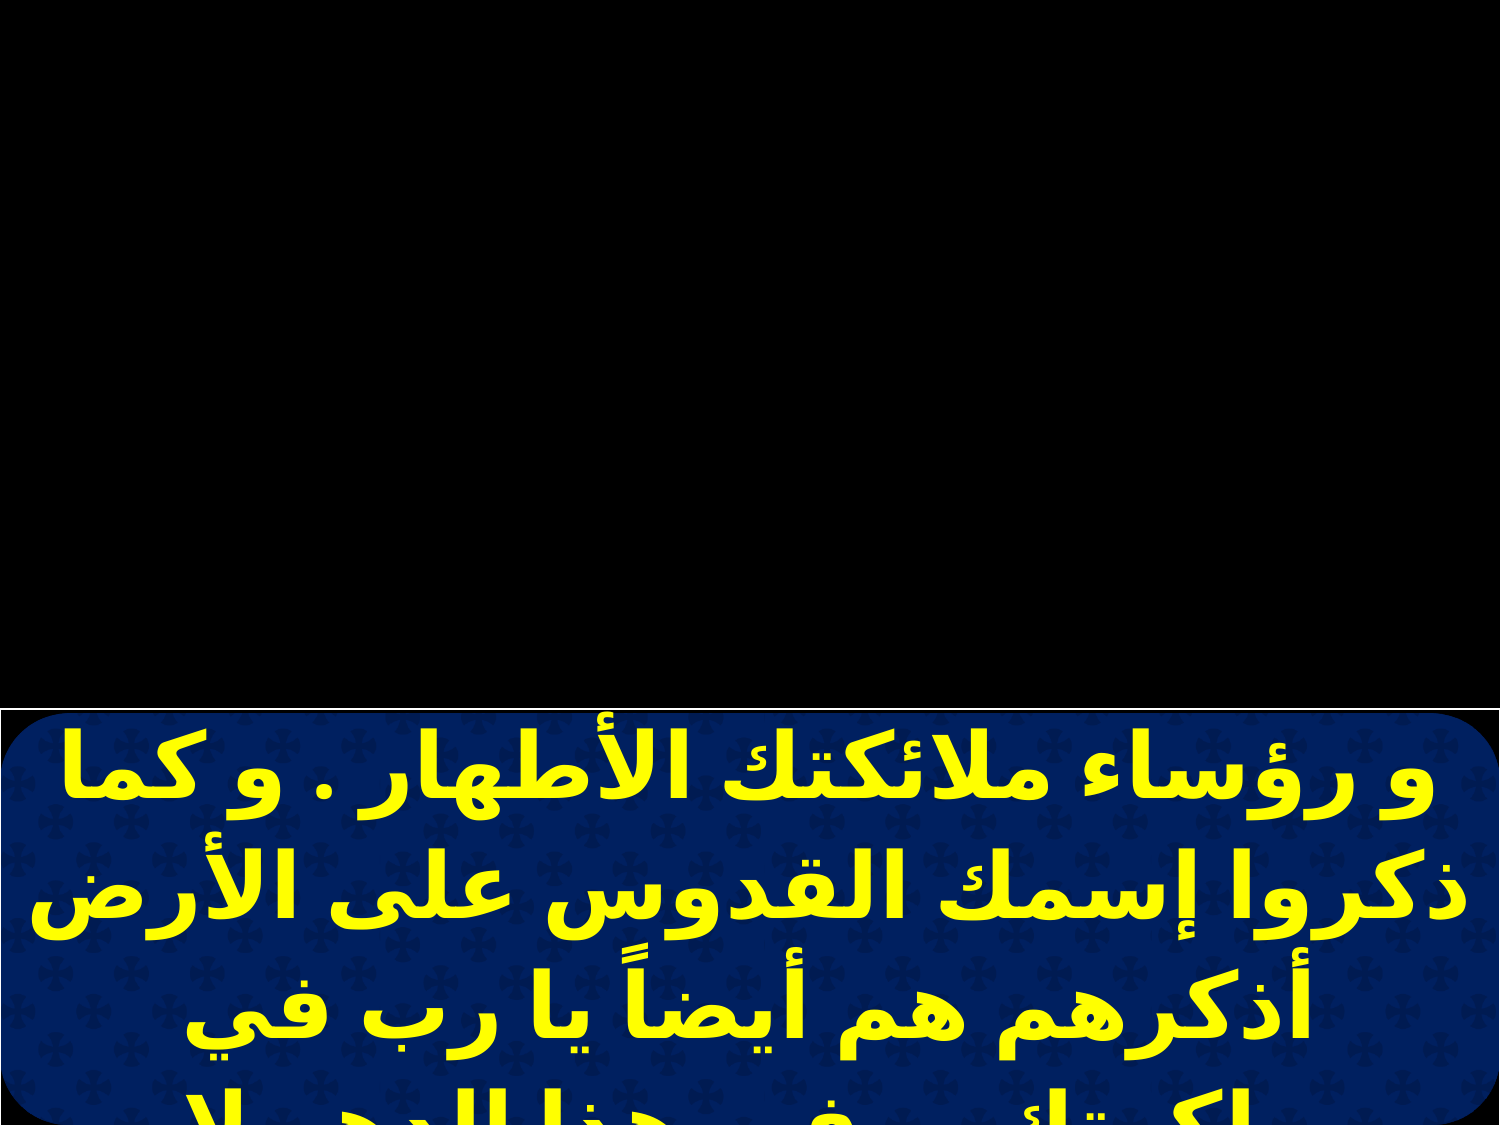

| و رؤساء ملائكتك الأطهار . و كما ذكروا إسمك القدوس على الأرض أذكرهم هم أيضاً يا رب في ملكوتك . وفي هذا الدهر لا تتركهم عنك |
| --- |